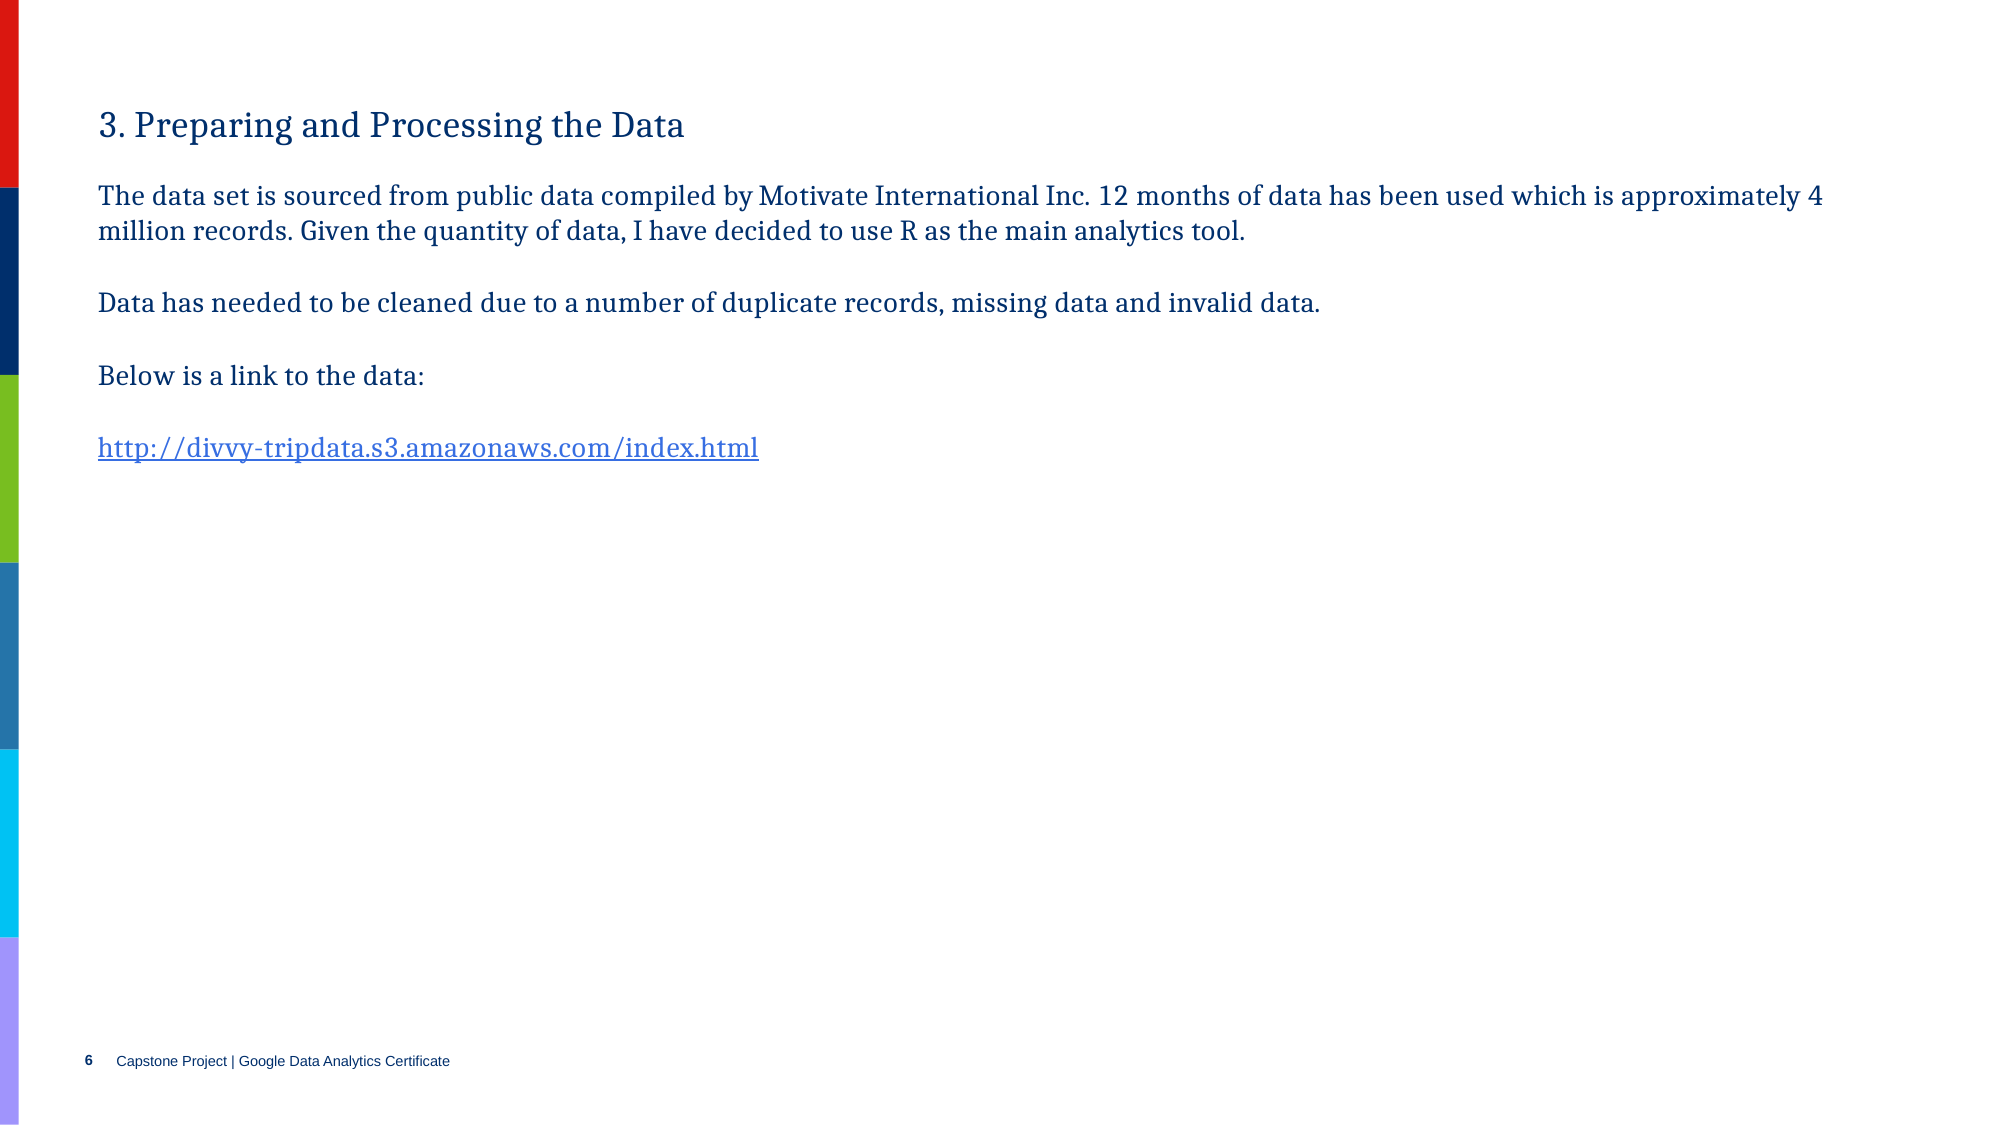

3. Preparing and Processing the Data
The data set is sourced from public data compiled by Motivate International Inc. 12 months of data has been used which is approximately 4 million records. Given the quantity of data, I have decided to use R as the main analytics tool.
Data has needed to be cleaned due to a number of duplicate records, missing data and invalid data.
Below is a link to the data:
http://divvy-tripdata.s3.amazonaws.com/index.html

6
Capstone Project | Google Data Analytics Certificate